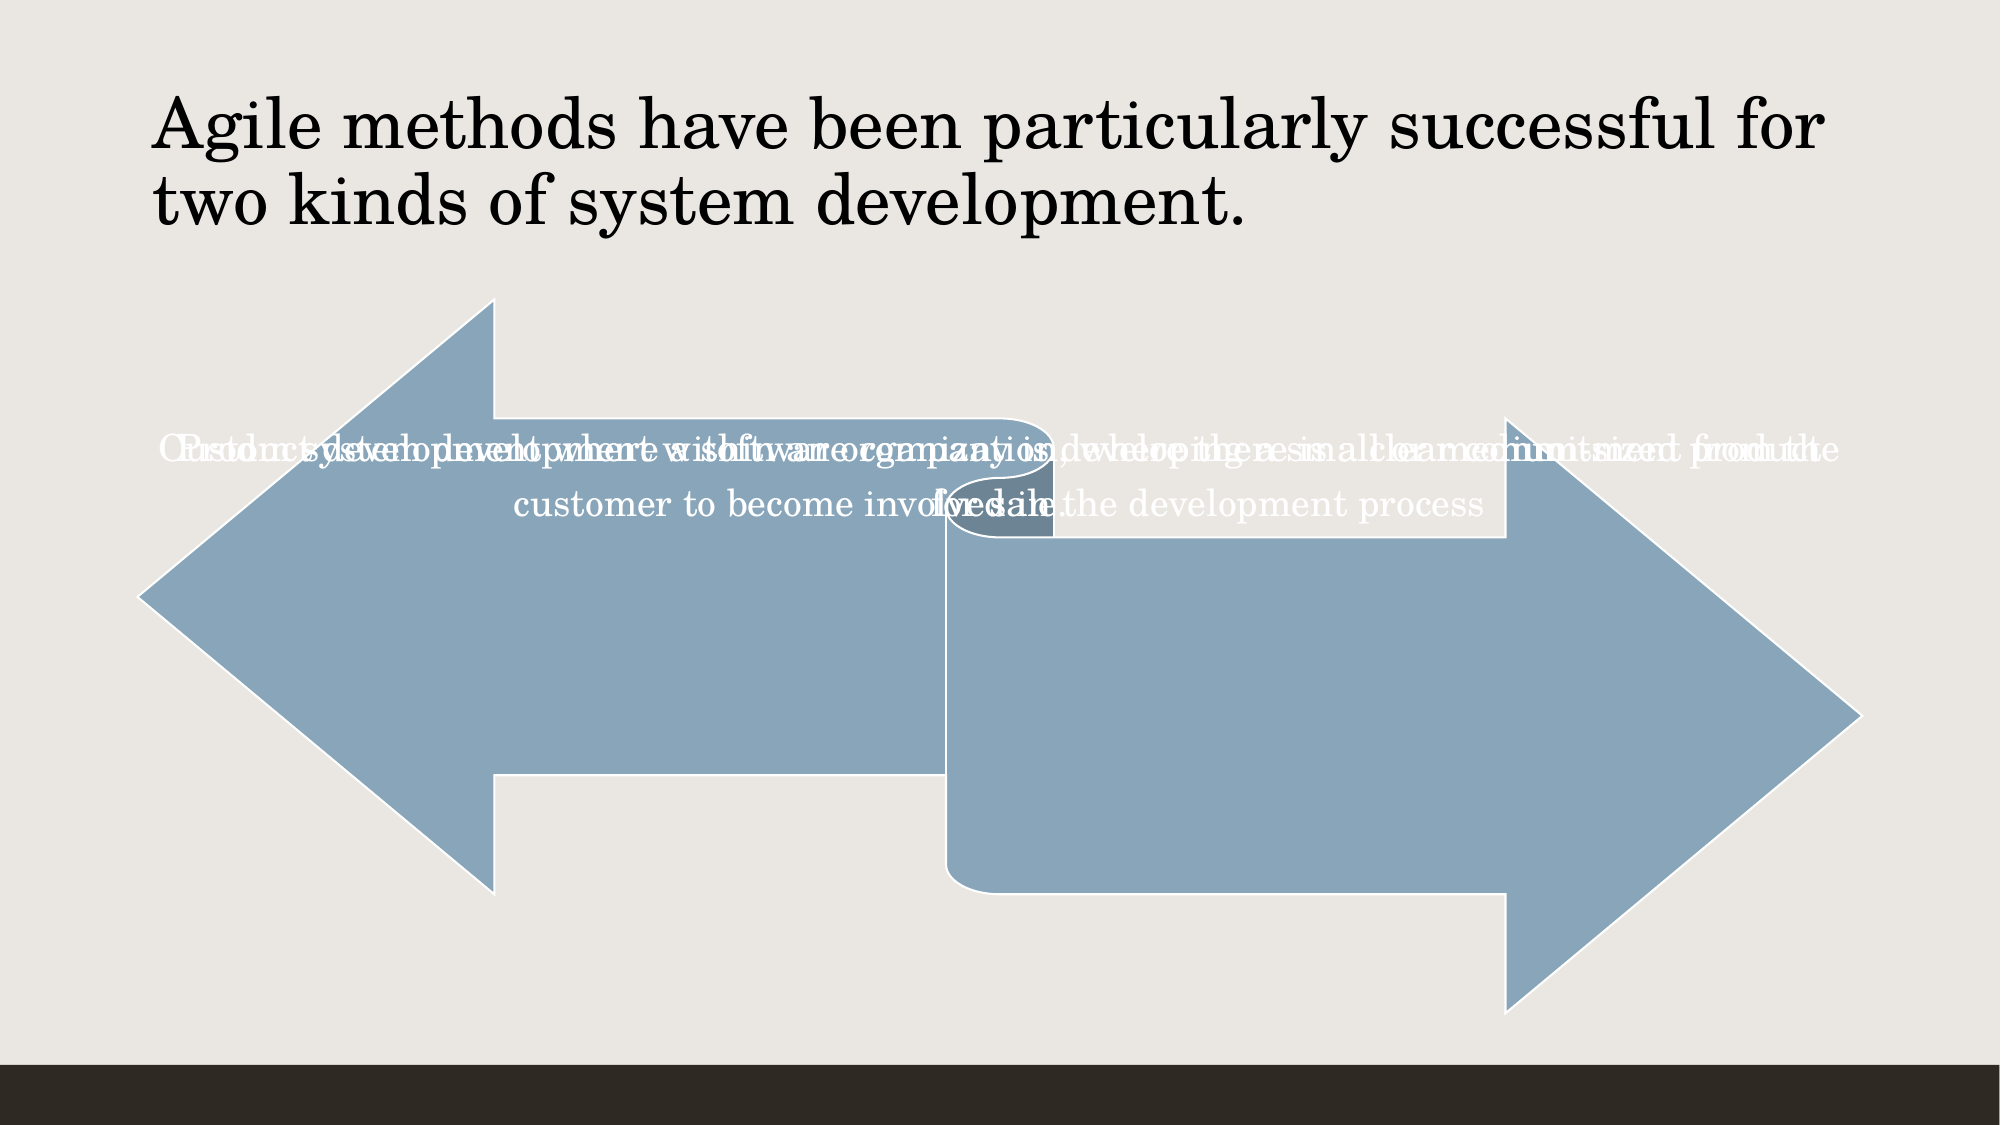

# Agile methods have been particularly successful for two kinds of system development.